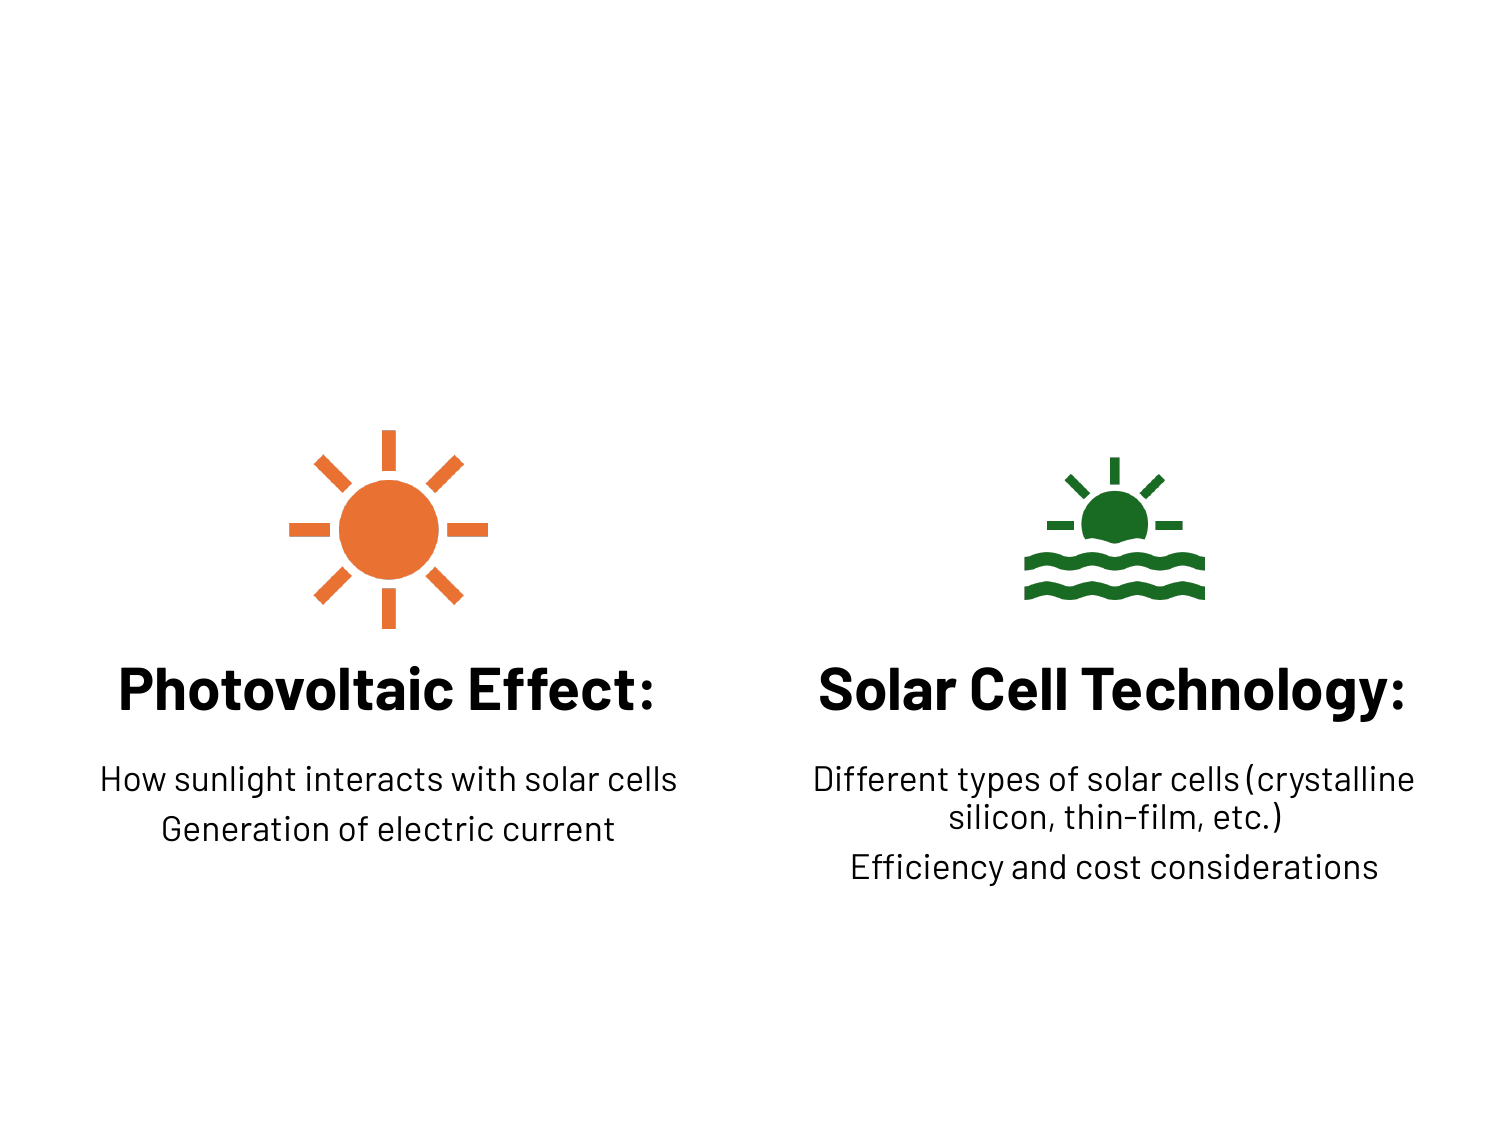

# The Science Behind Solar Power
Photovoltaic Effect:
How sunlight interacts with solar cells
Generation of electric current
Solar Cell Technology:
Different types of solar cells (crystalline silicon, thin-film, etc.)
Efficiency and cost considerations